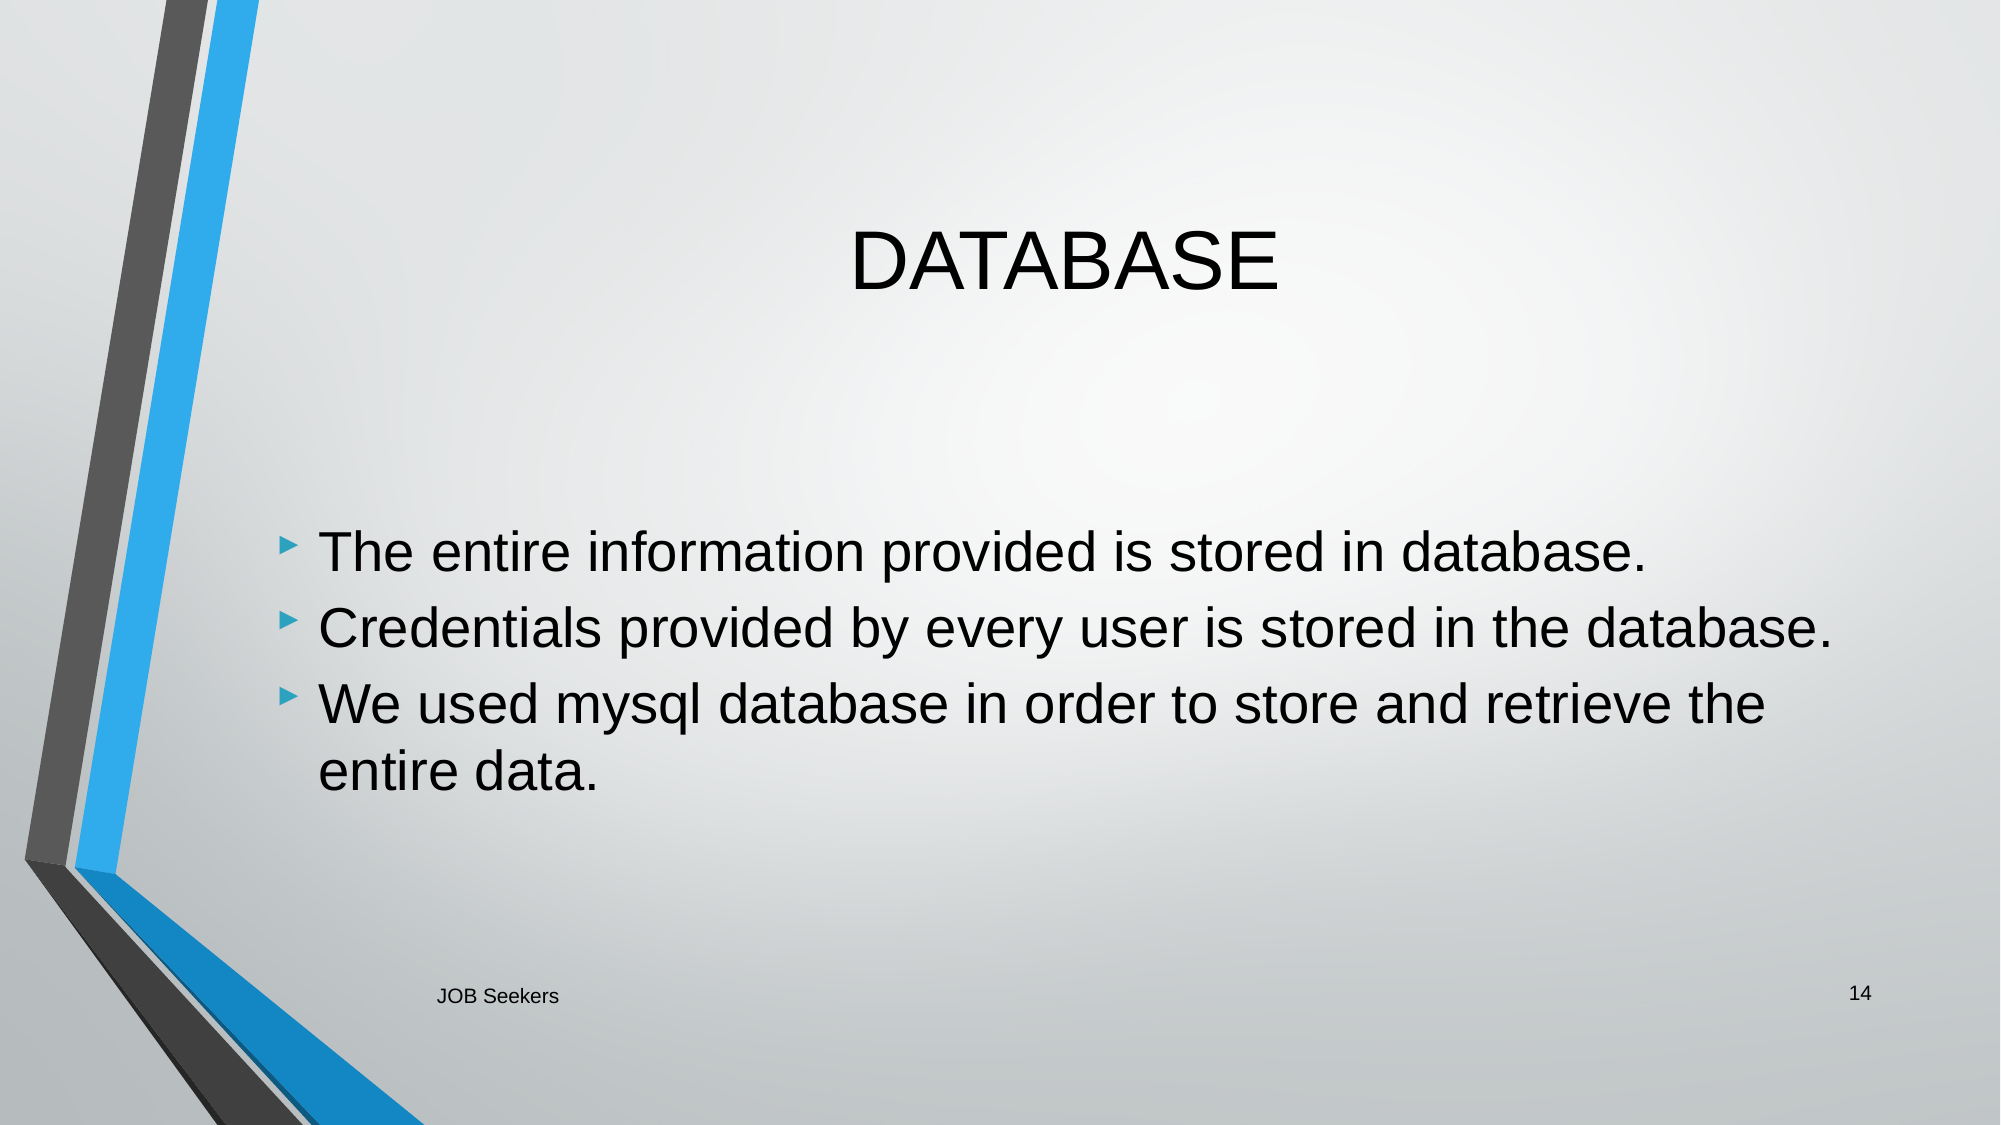

# DATABASE
The entire information provided is stored in database.
Credentials provided by every user is stored in the database.
We used mysql database in order to store and retrieve the entire data.

14
JOB Seekers